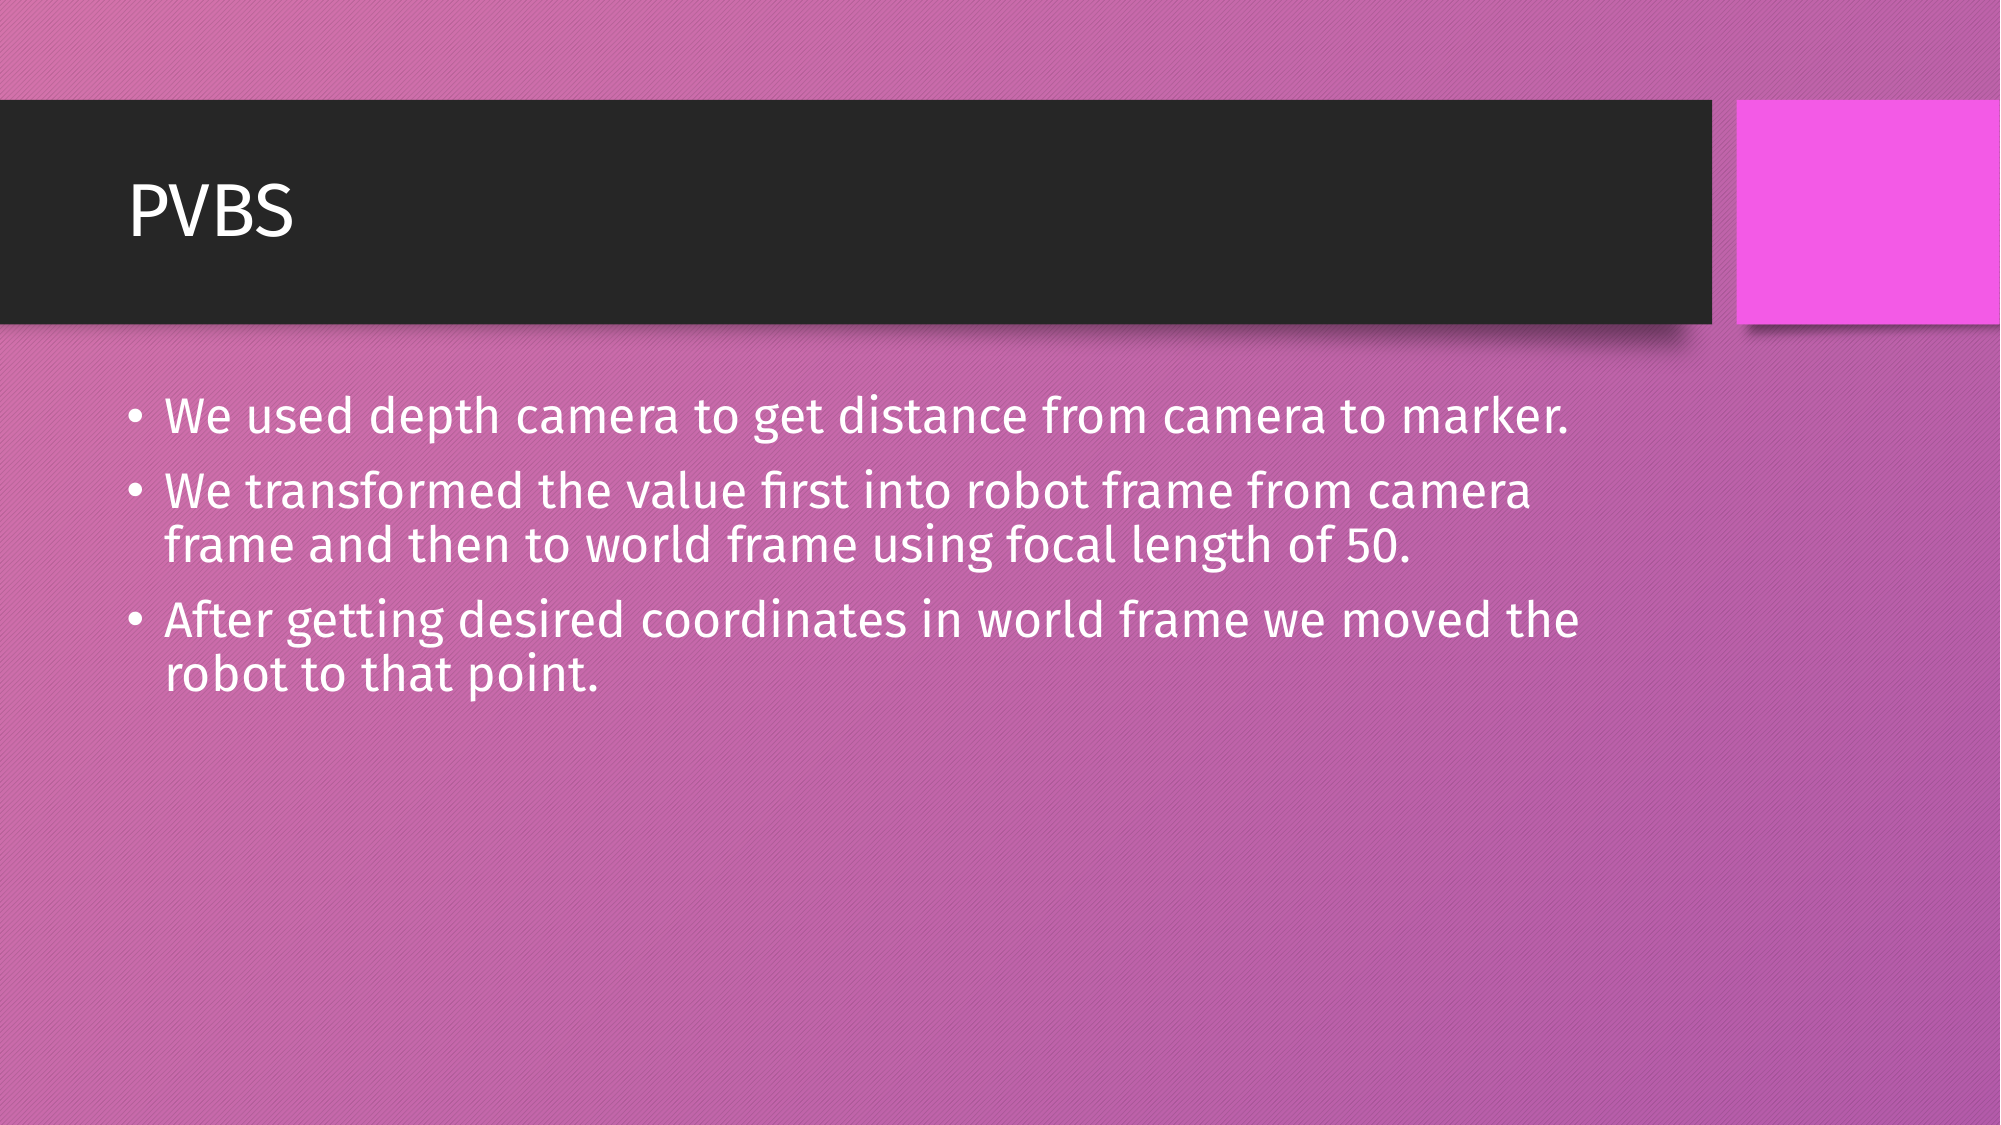

# PVBS
We used depth camera to get distance from camera to marker.
We transformed the value first into robot frame from camera frame and then to world frame using focal length of 50.
After getting desired coordinates in world frame we moved the robot to that point.